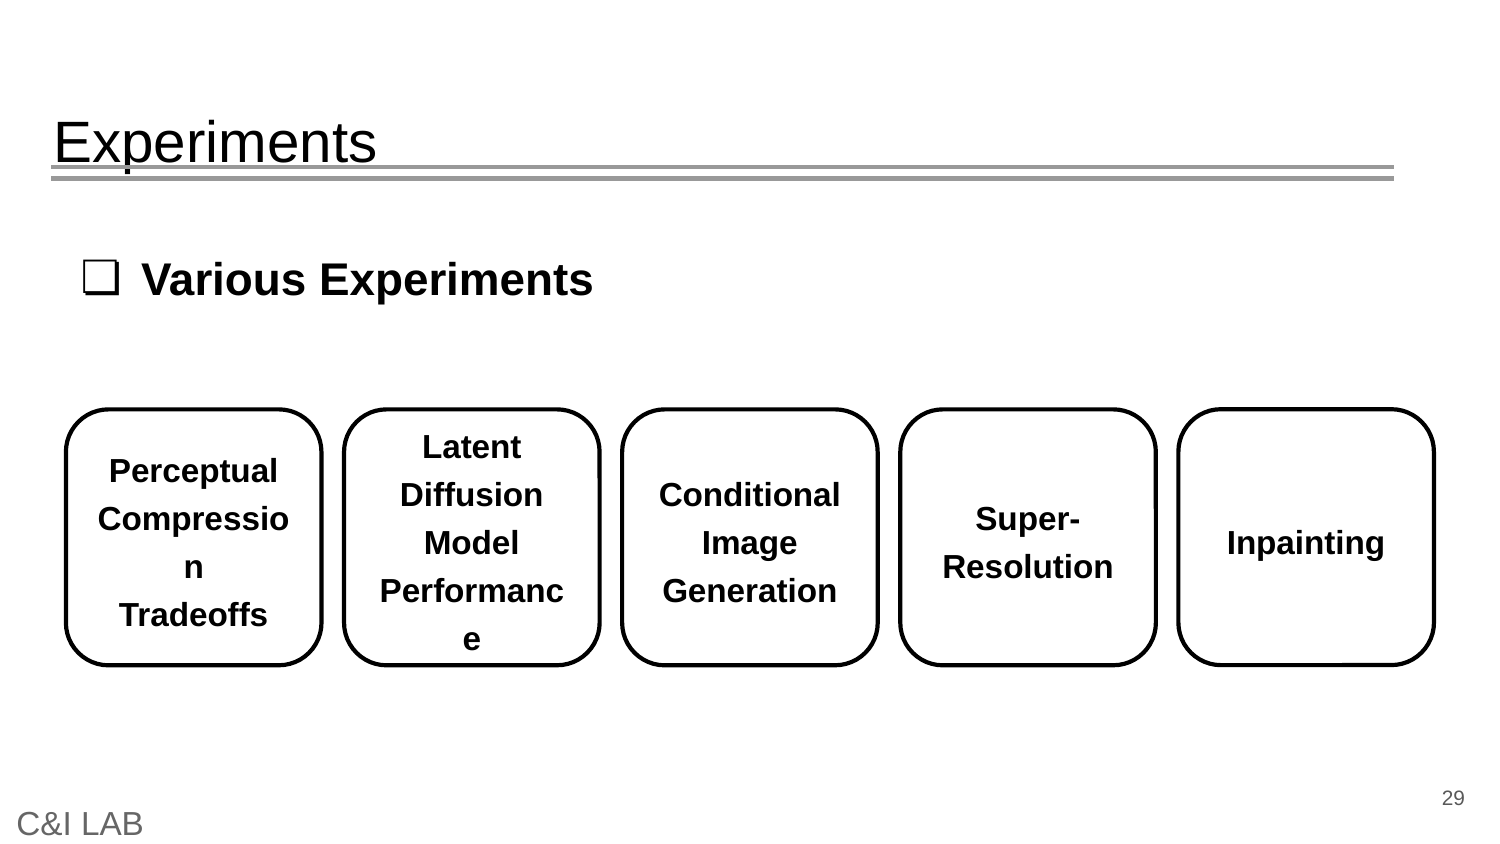

# Experiments
Various Experiments
Inpainting
Perceptual
Compression
Tradeoffs
Latent Diffusion Model Performance
Conditional Image Generation
Super-Resolution
29
C&I LAB